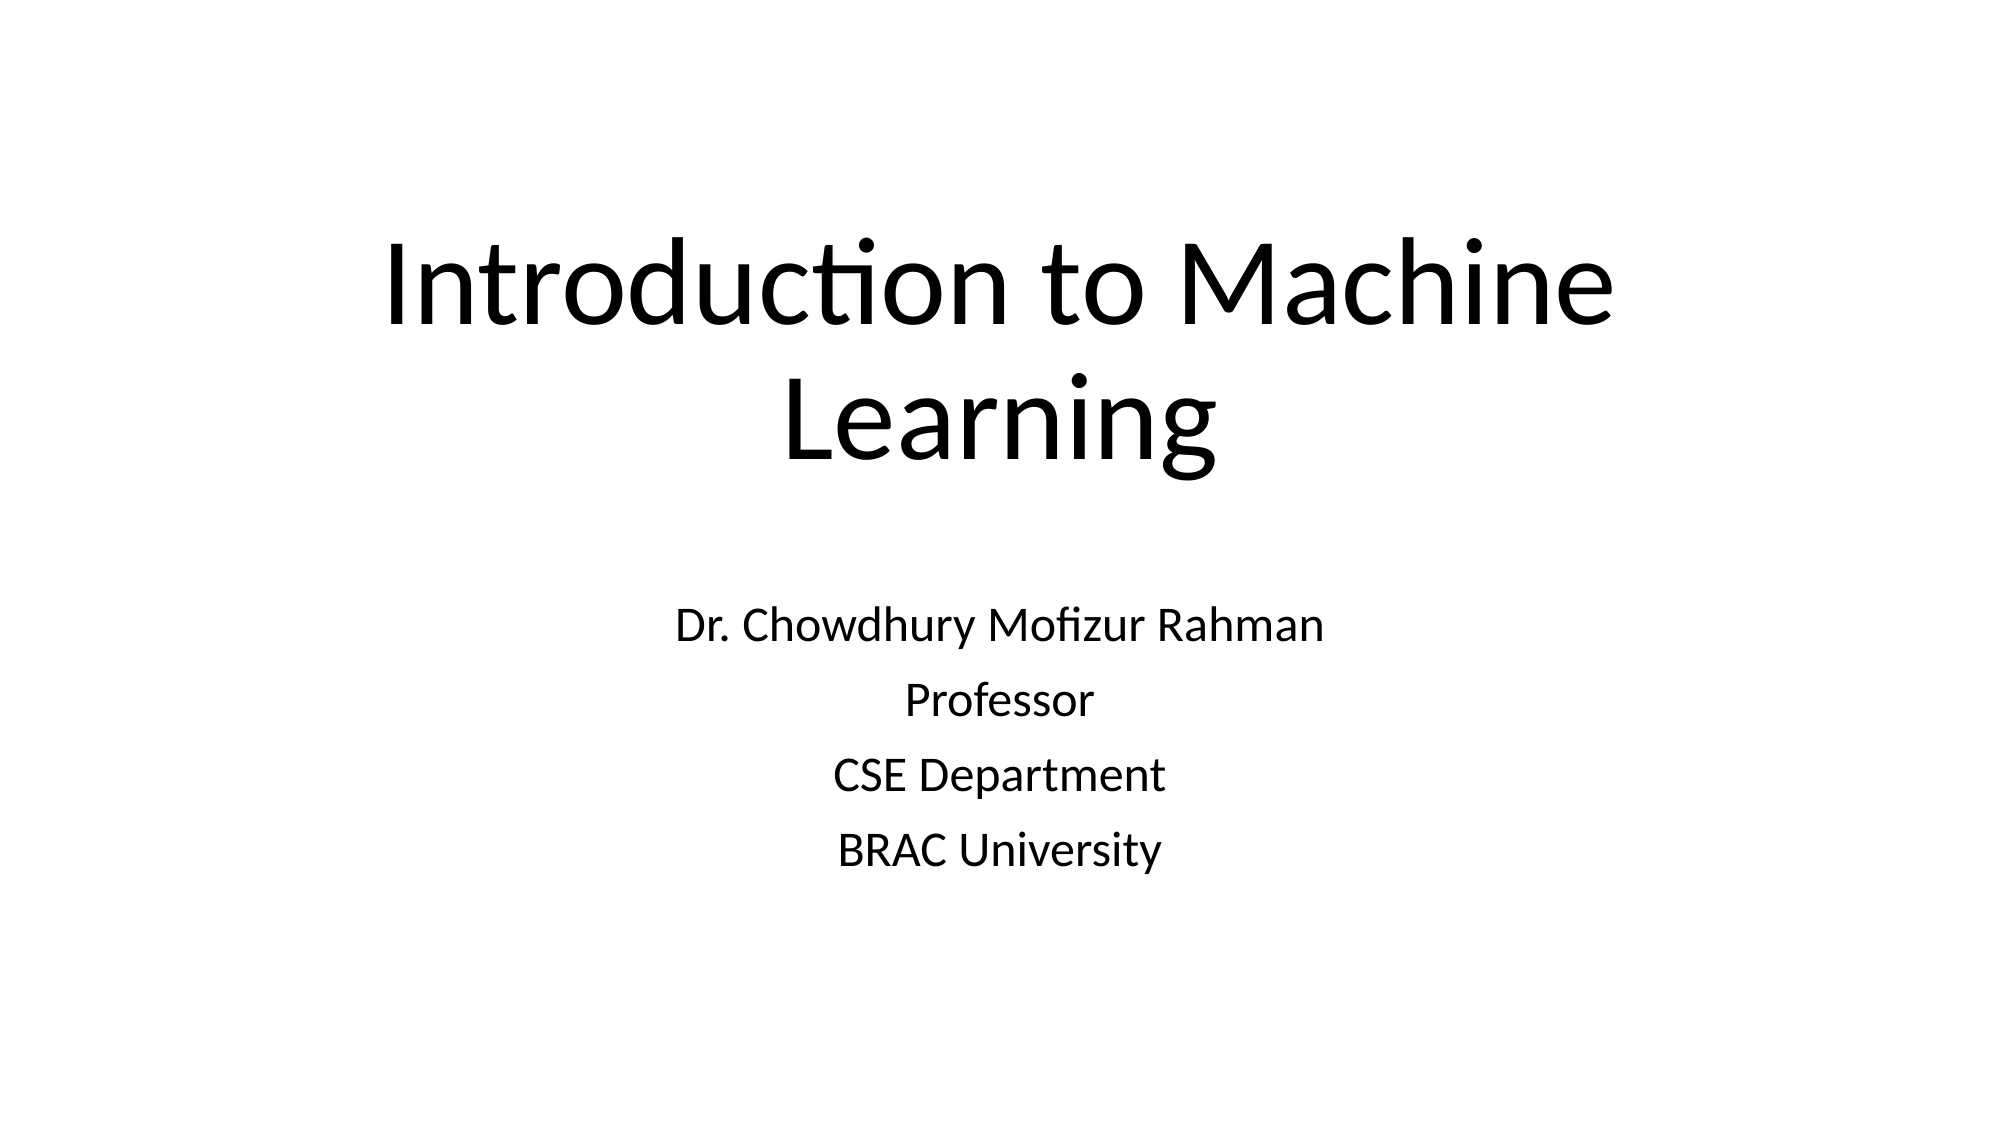

# Introduction to Machine Learning
Dr. Chowdhury Mofizur Rahman
Professor
CSE Department
BRAC University